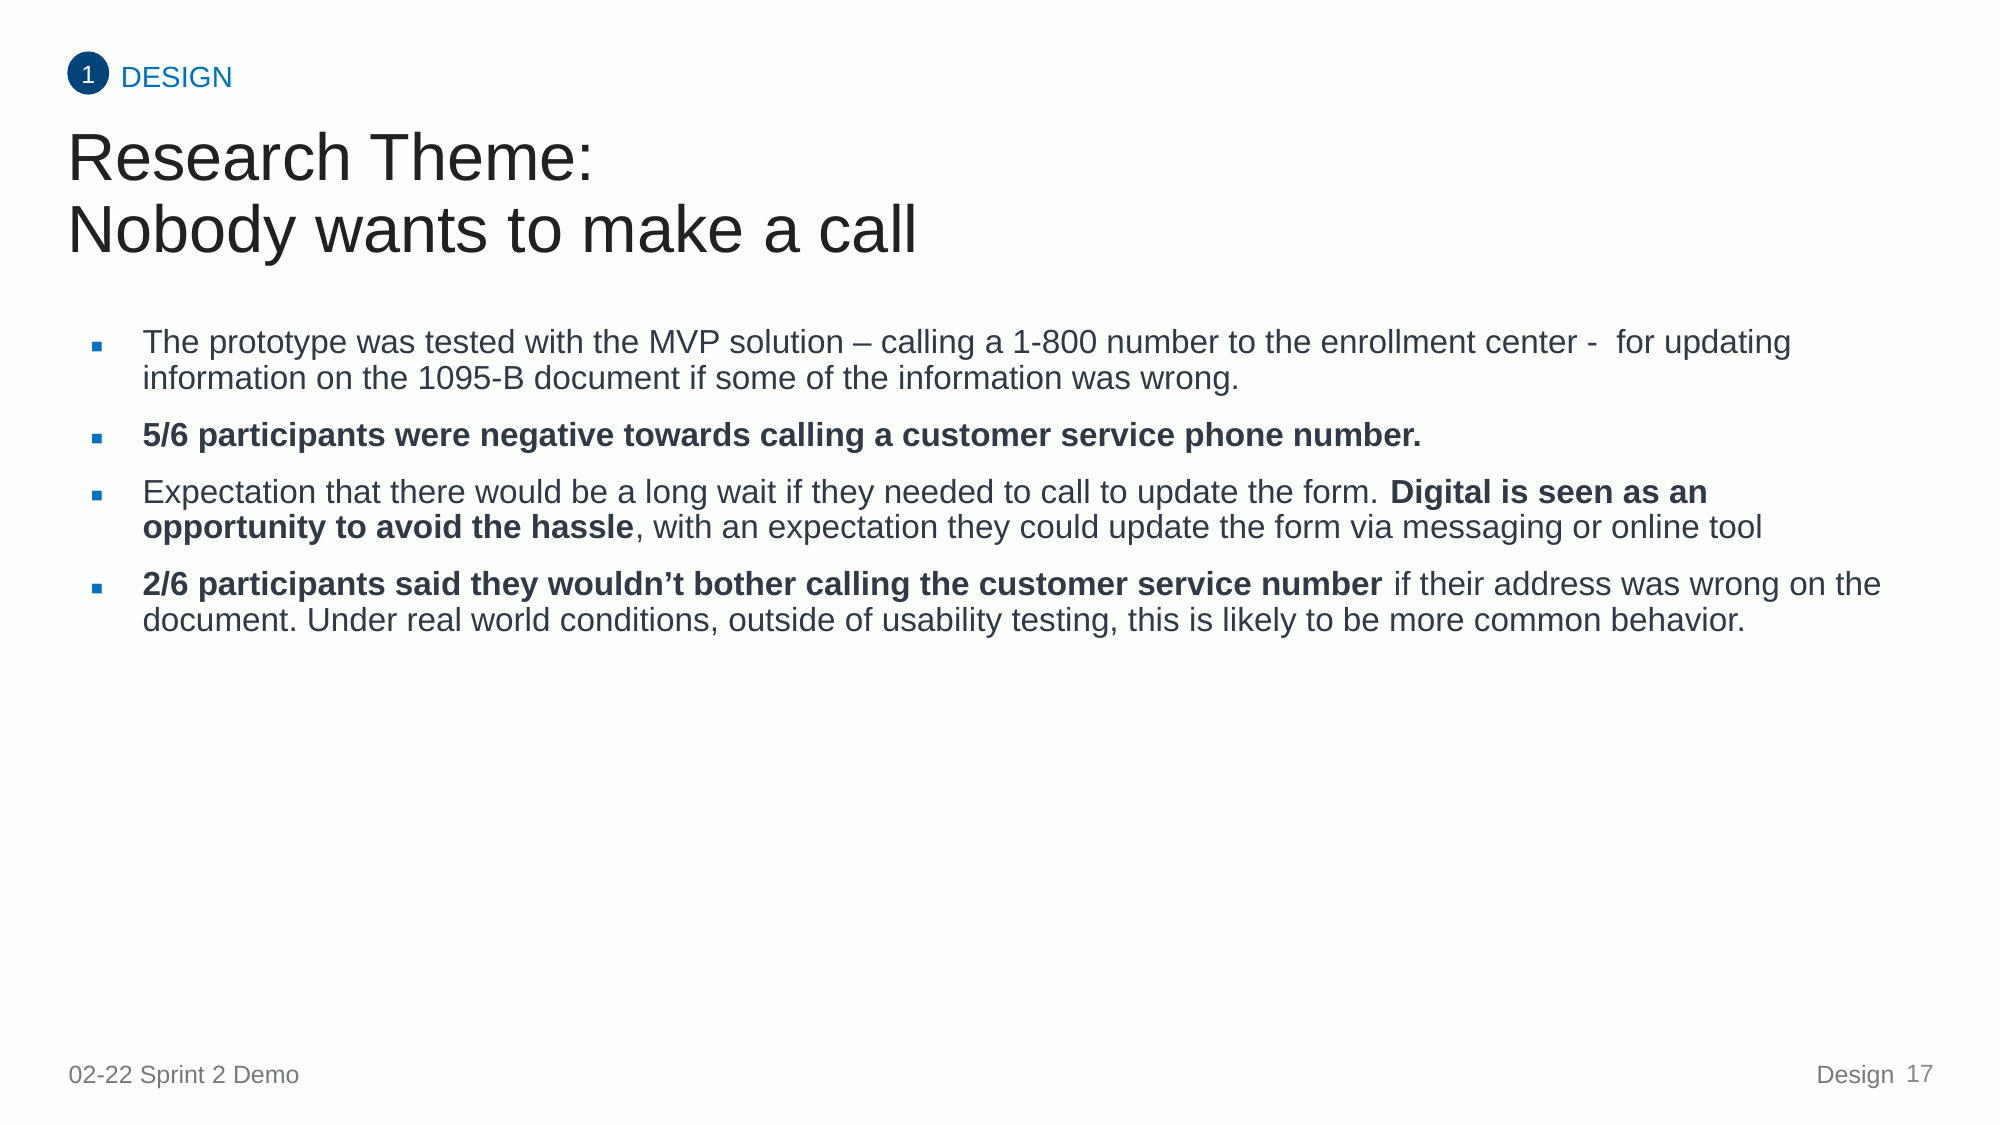

DESIGN
1
Research Theme:
Nobody wants to make a call
The prototype was tested with the MVP solution – calling a 1-800 number to the enrollment center -  for updating information on the 1095-B document if some of the information was wrong.
5/6 participants were negative towards calling a customer service phone number.
Expectation that there would be a long wait if they needed to call to update the form. Digital is seen as an opportunity to avoid the hassle, with an expectation they could update the form via messaging or online tool
2/6 participants said they wouldn’t bother calling the customer service number if their address was wrong on the document. Under real world conditions, outside of usability testing, this is likely to be more common behavior.

17
02-22 Sprint 2 Demo
Design